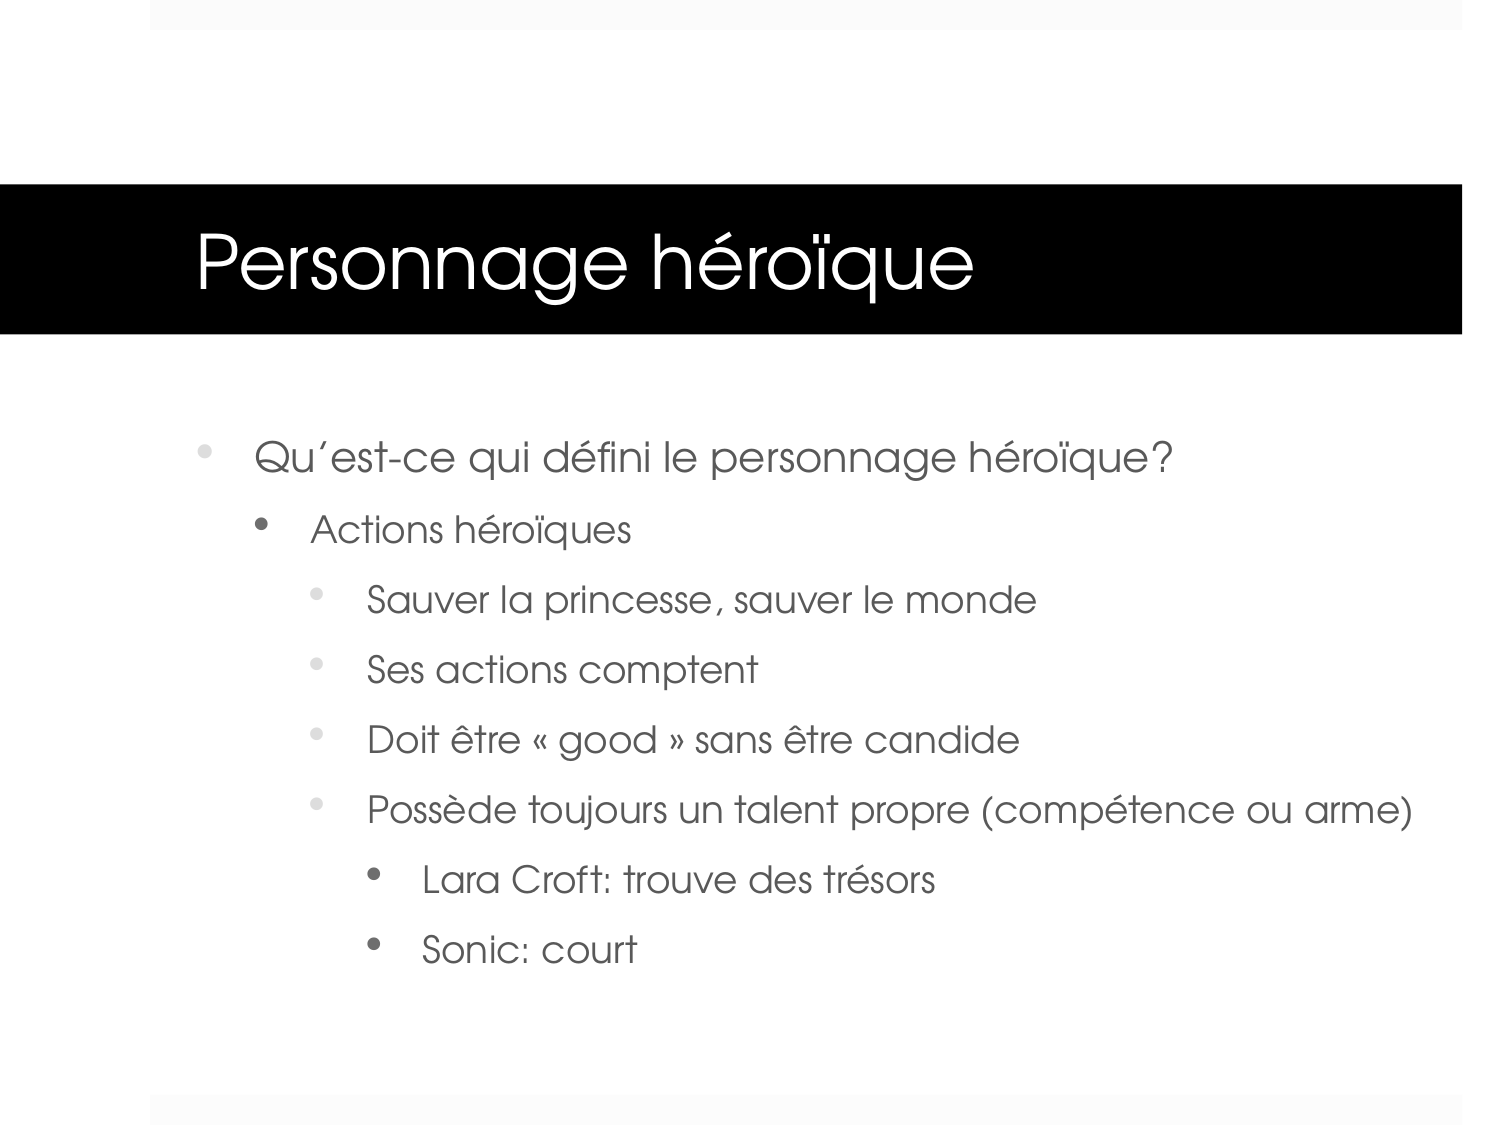

# Personnage héroïque
Qu’est-ce qui défini le personnage héroïque?
Actions héroïques
Sauver la princesse, sauver le monde
Ses actions comptent
Doit être « good » sans être candide
Possède toujours un talent propre (compétence ou arme)
Lara Croft: trouve des trésors
Sonic: court